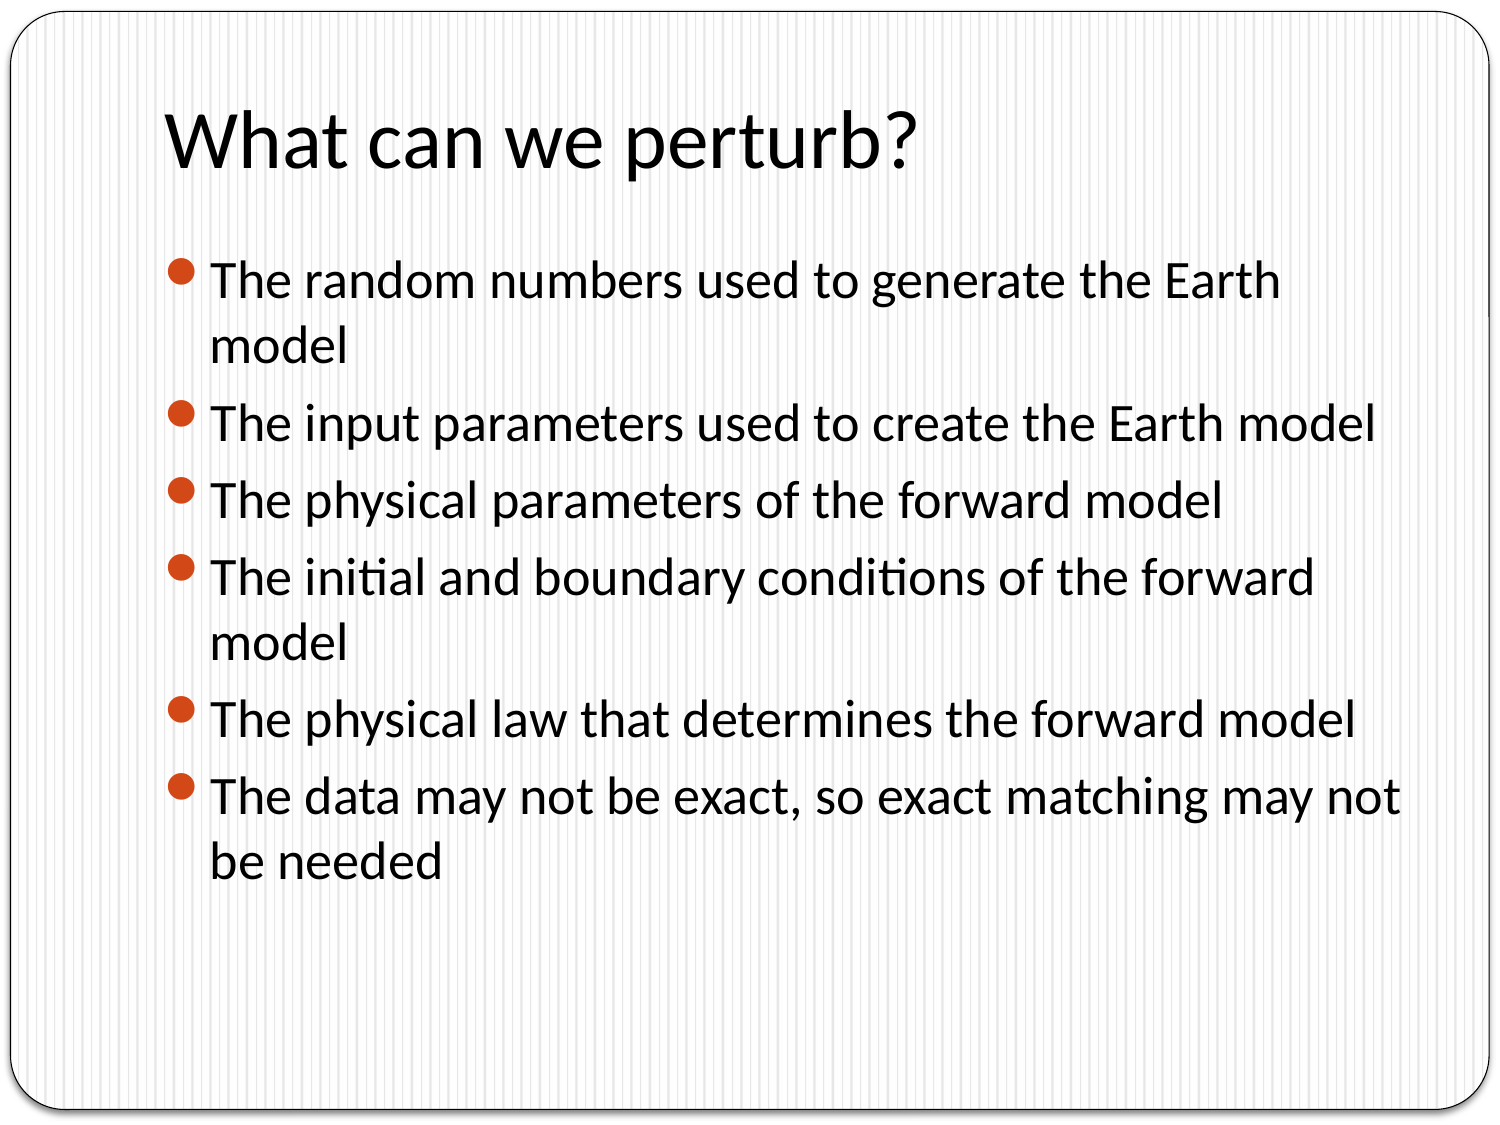

# What can we perturb?
The random numbers used to generate the Earth model
The input parameters used to create the Earth model
The physical parameters of the forward model
The initial and boundary conditions of the forward model
The physical law that determines the forward model
The data may not be exact, so exact matching may not be needed